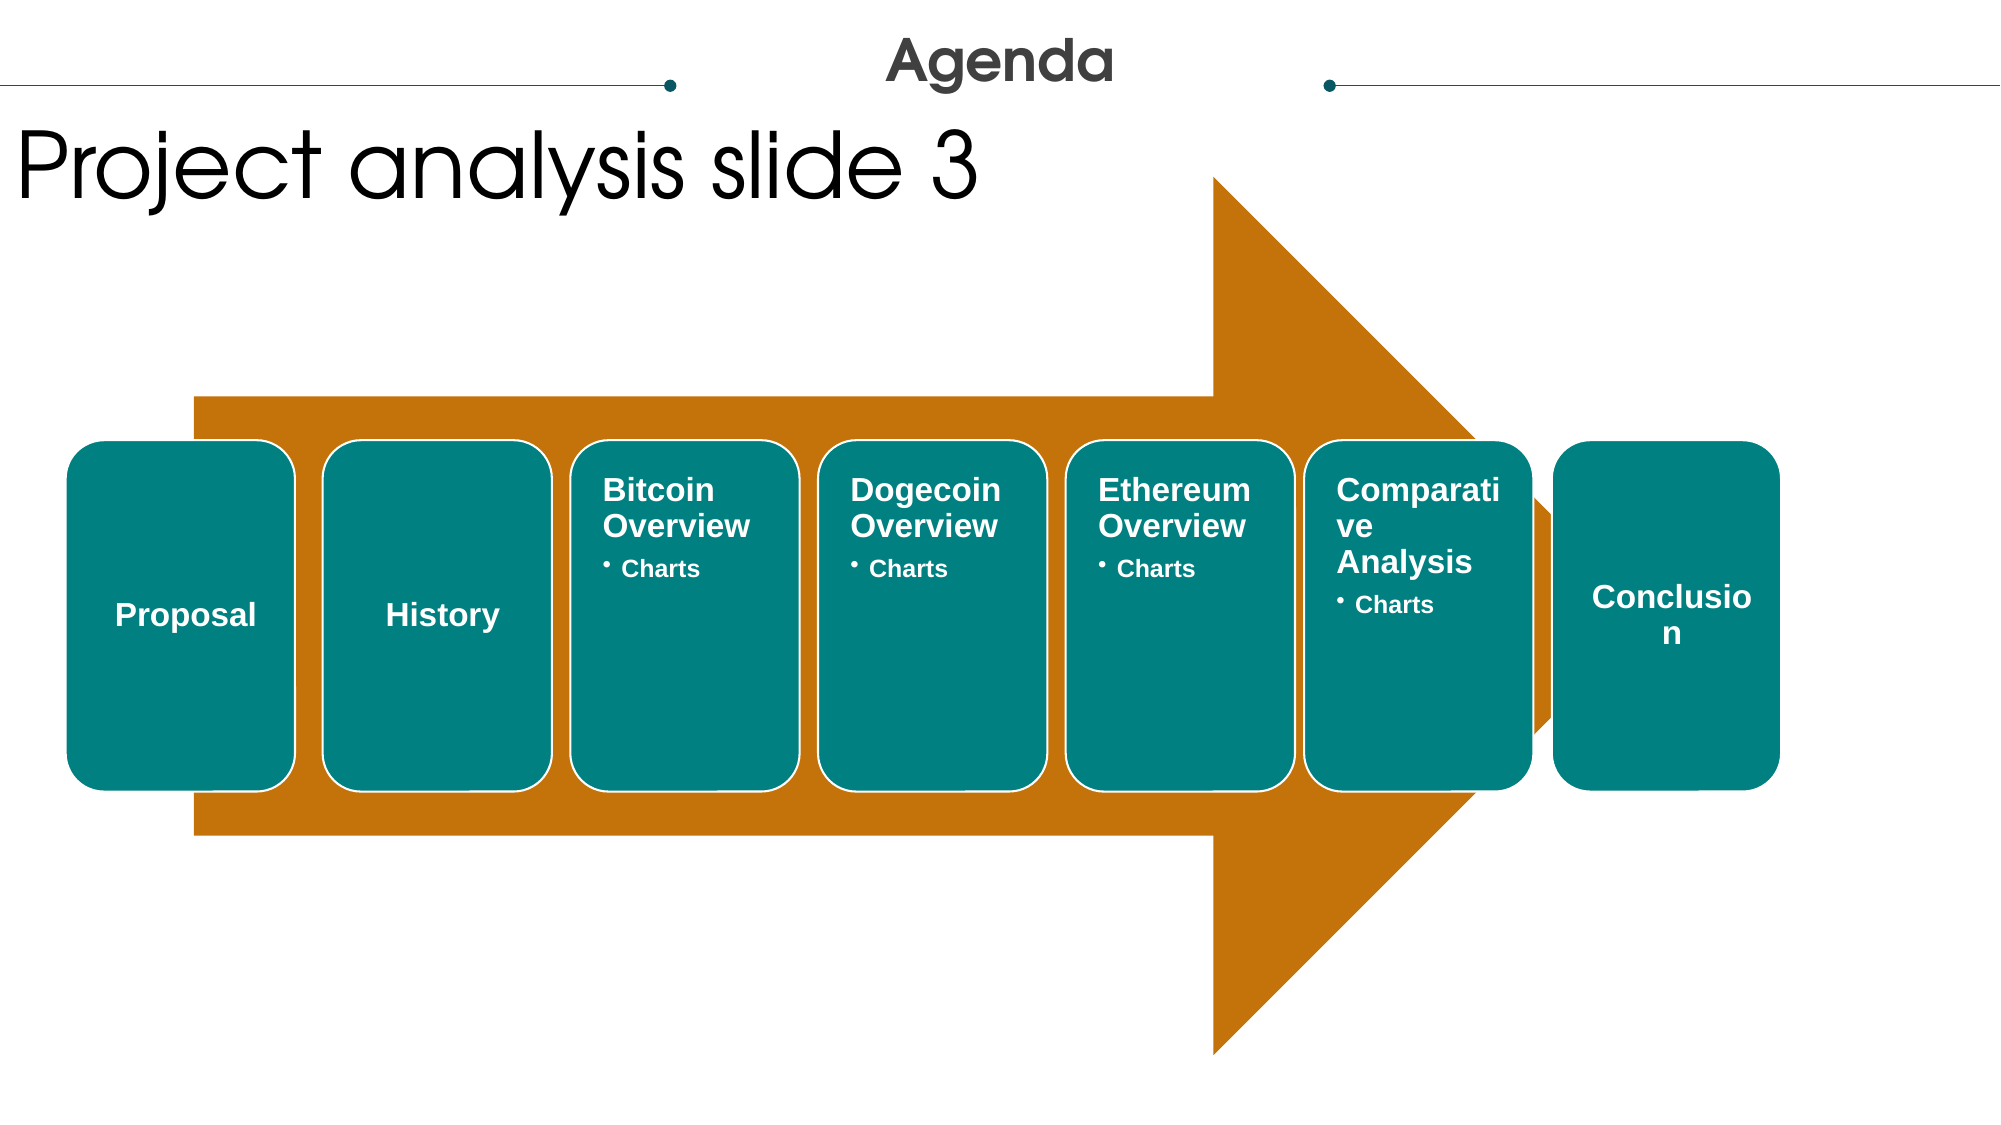

Agenda
Project analysis slide 3
Proposal
History
Bitcoin Overview
Charts
Dogecoin Overview
Charts
Ethereum Overview
Charts
Comparative Analysis
Charts
Conclusion
BTC (Bitcoin)

 The first and most well-known cryptocurrency, launched in 2009

 Limited supply of 21 million
 Widely accepted and widely used